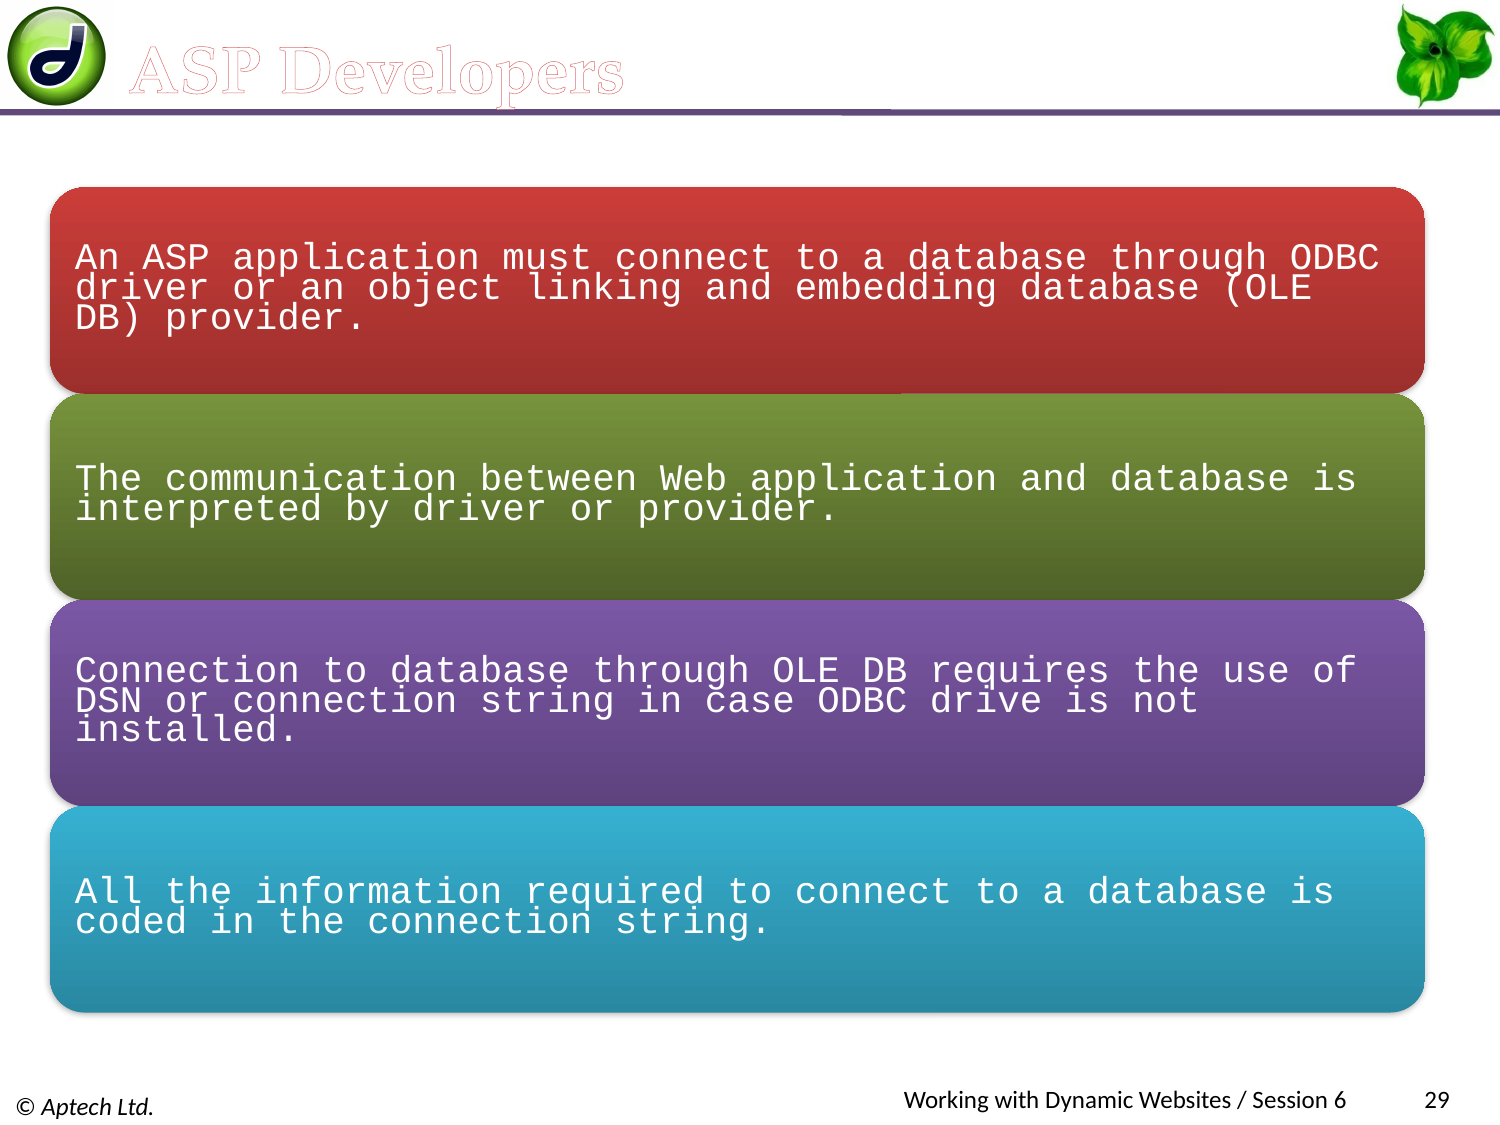

# ASP Developers
An ASP application must connect to a database through ODBC driver or an object linking and embedding database (OLE DB) provider.
The communication between Web application and database is interpreted by driver or provider.
Connection to database through OLE DB requires the use of DSN or connection string in case ODBC drive is not installed.
All the information required to connect to a database is coded in the connection string.
Working with Dynamic Websites / Session 6
29